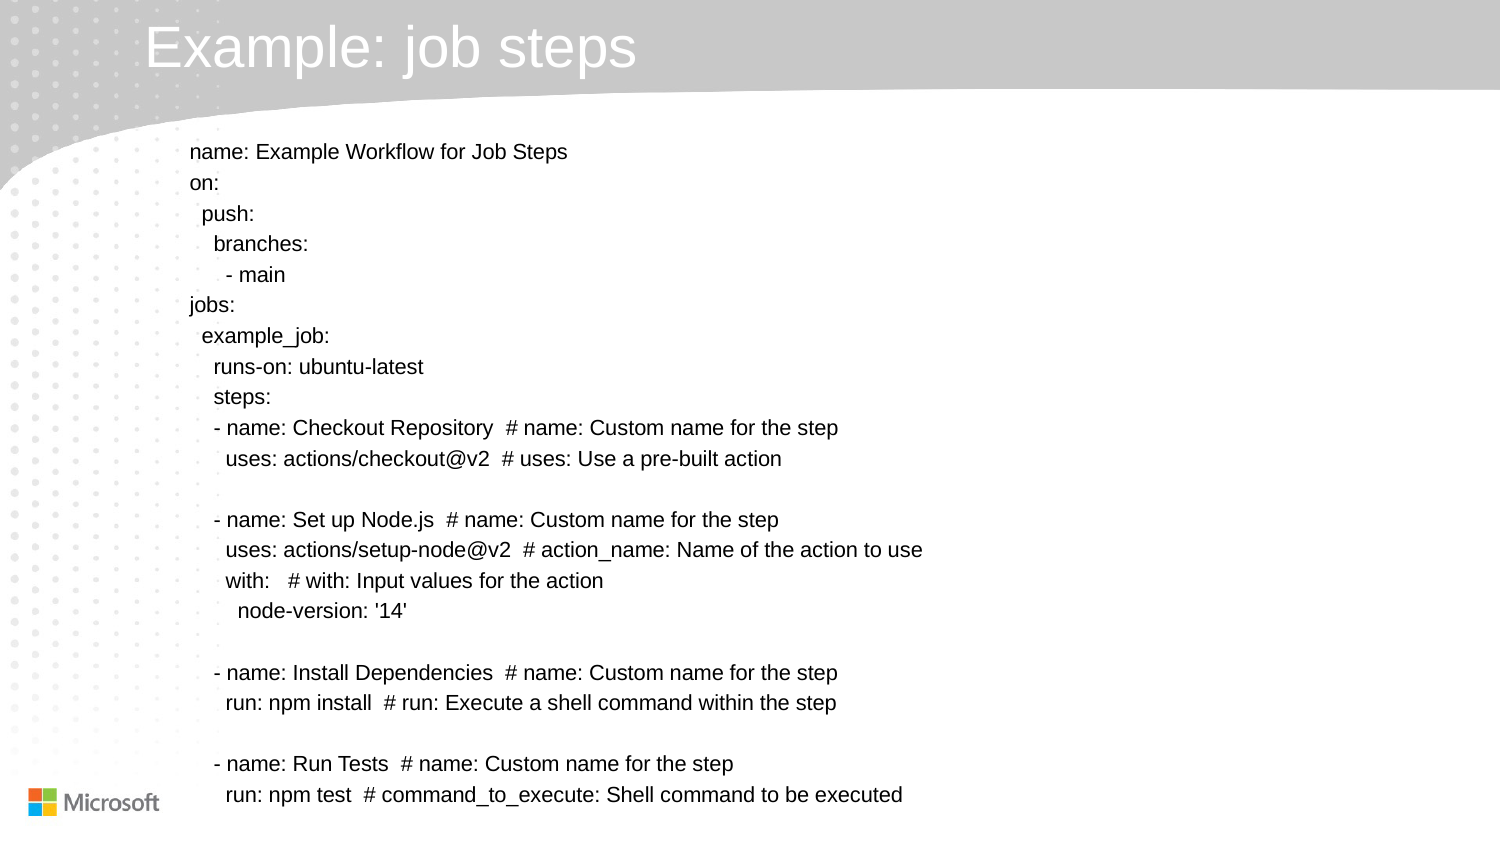

# Example: job steps
name: Example Workflow for Job Steps
on:
  push:
    branches:
      - main
jobs:
  example_job:
    runs-on: ubuntu-latest
    steps:
    - name: Checkout Repository  # name: Custom name for the step
      uses: actions/checkout@v2  # uses: Use a pre-built action

    - name: Set up Node.js  # name: Custom name for the step
      uses: actions/setup-node@v2  # action_name: Name of the action to use
      with:   # with: Input values for the action
        node-version: '14'

    - name: Install Dependencies  # name: Custom name for the step
      run: npm install  # run: Execute a shell command within the step

    - name: Run Tests  # name: Custom name for the step
      run: npm test  # command_to_execute: Shell command to be executed